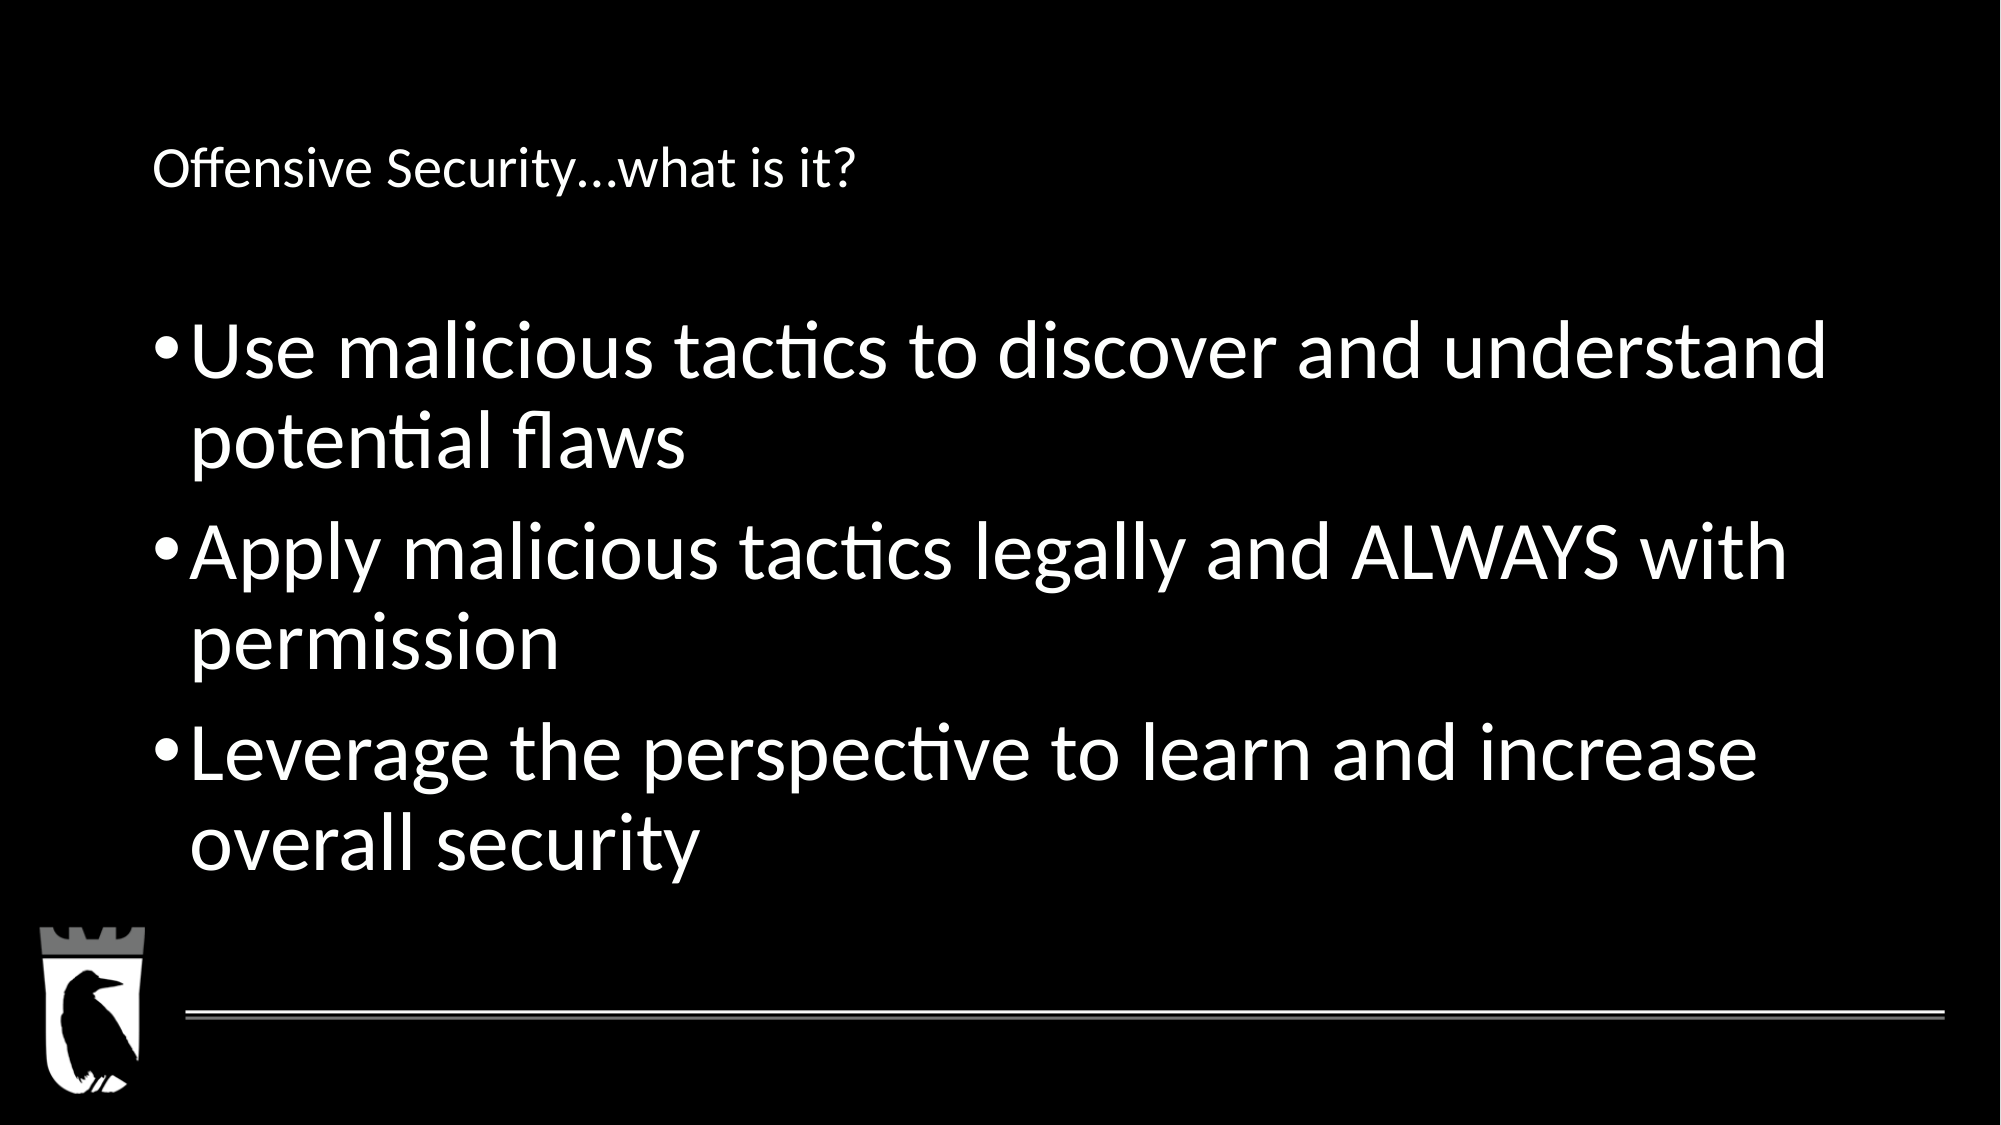

# Offensive Security…what is it?
Use malicious tactics to discover and understand potential flaws
Apply malicious tactics legally and ALWAYS with permission
Leverage the perspective to learn and increase overall security